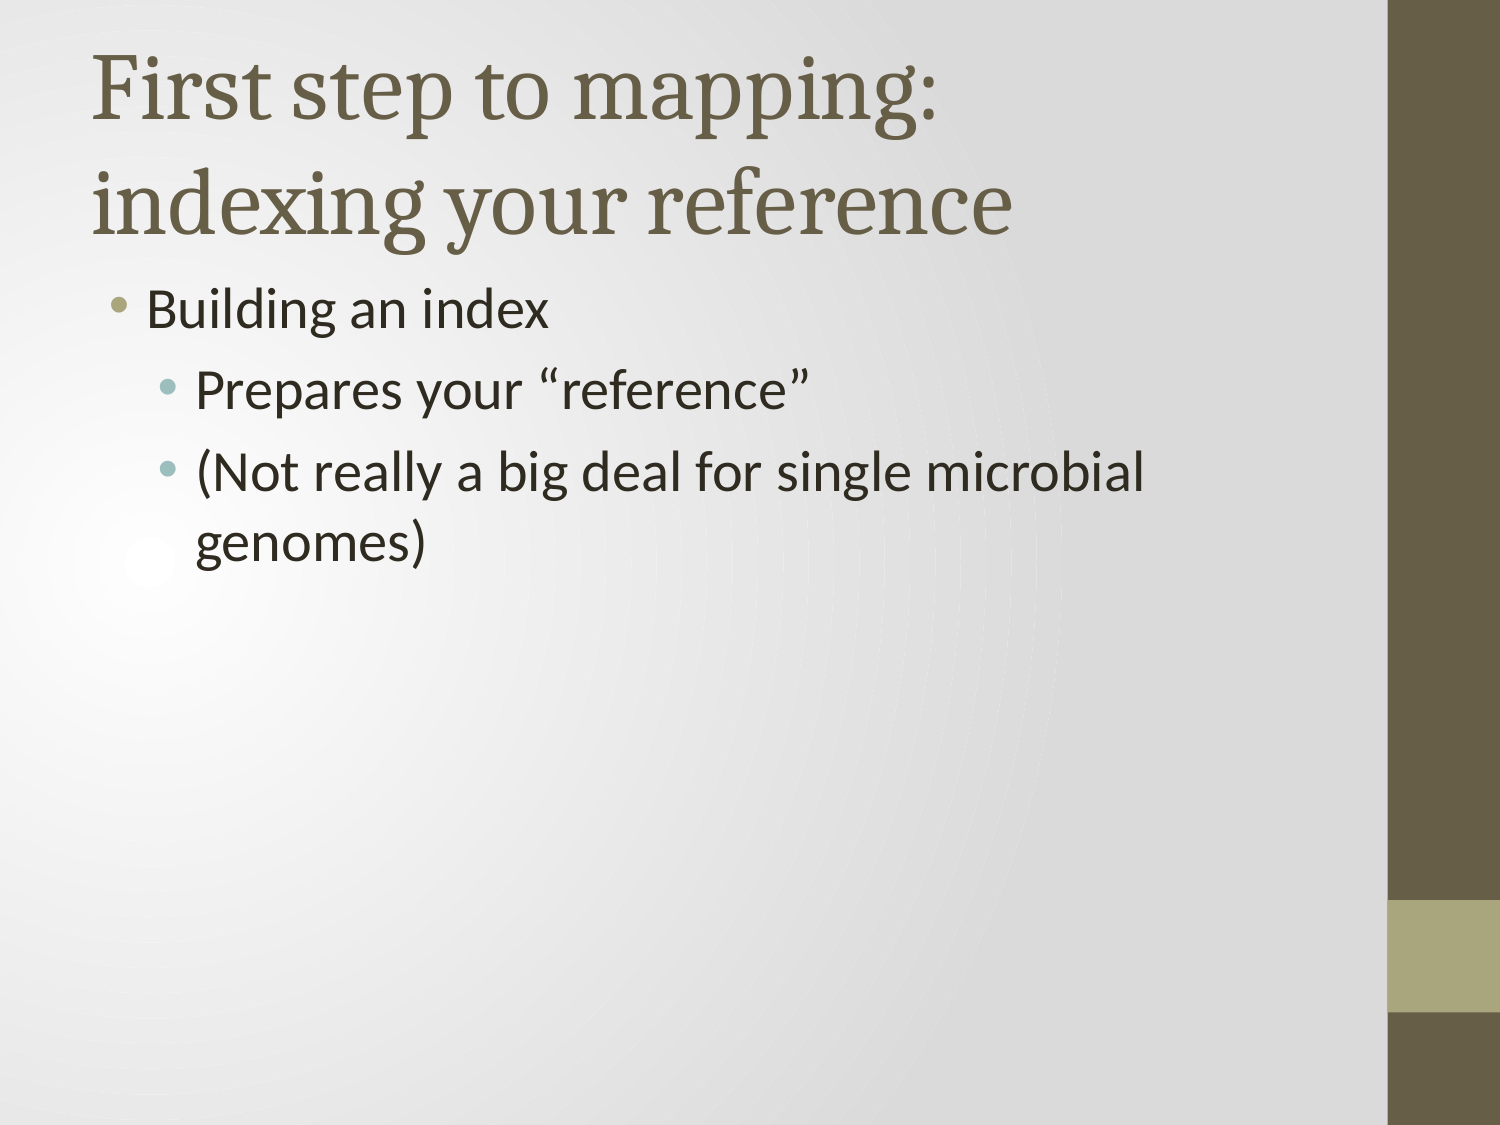

# First step to mapping:  indexing your reference
Building an index
Prepares your “reference”
(Not really a big deal for single microbial genomes)